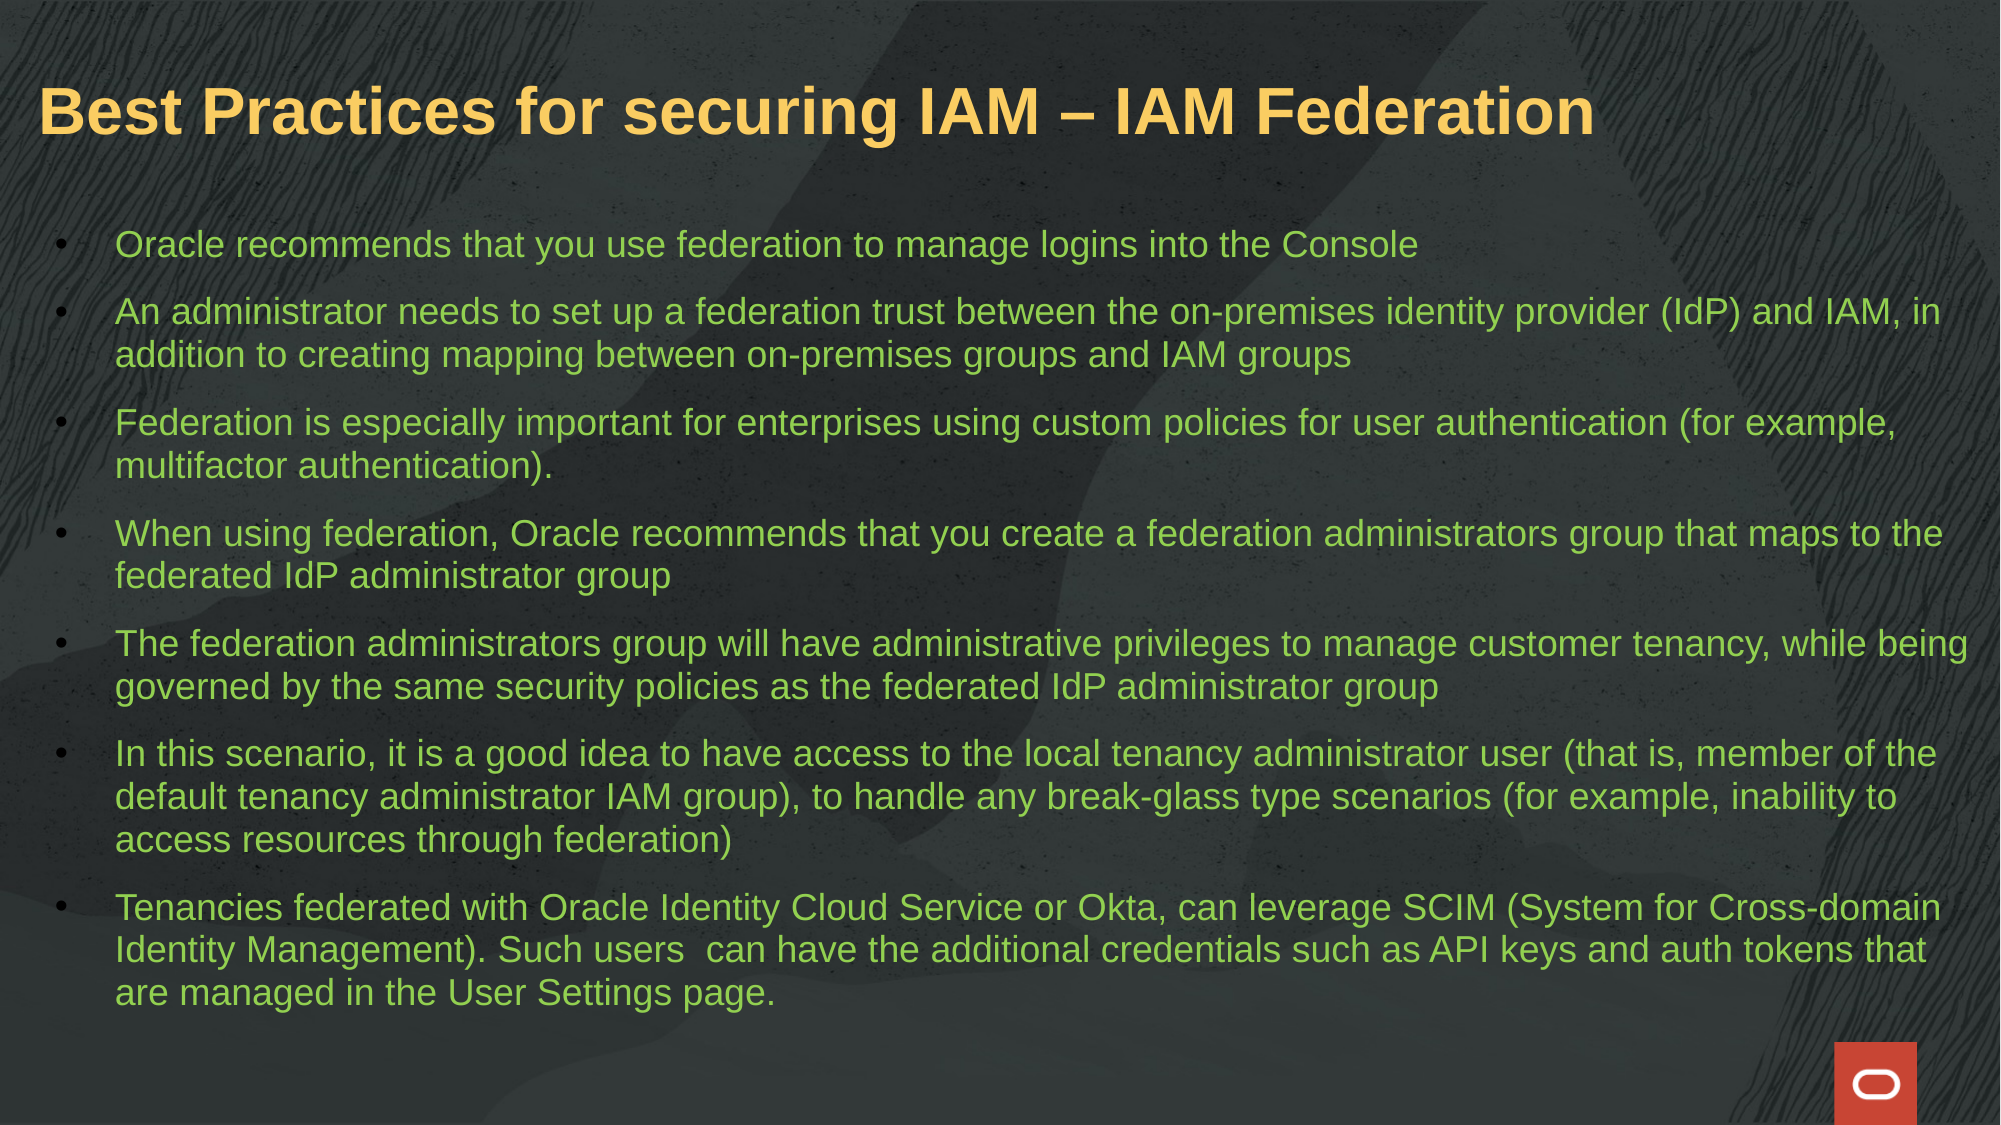

# Best Practices for securing IAM – IAM Federation
Oracle recommends that you use federation to manage logins into the Console
An administrator needs to set up a federation trust between the on-premises identity provider (IdP) and IAM, in addition to creating mapping between on-premises groups and IAM groups
Federation is especially important for enterprises using custom policies for user authentication (for example, multifactor authentication).
When using federation, Oracle recommends that you create a federation administrators group that maps to the federated IdP administrator group
The federation administrators group will have administrative privileges to manage customer tenancy, while being governed by the same security policies as the federated IdP administrator group
In this scenario, it is a good idea to have access to the local tenancy administrator user (that is, member of the default tenancy administrator IAM group), to handle any break-glass type scenarios (for example, inability to access resources through federation)
Tenancies federated with Oracle Identity Cloud Service or Okta, can leverage SCIM (System for Cross-domain Identity Management). Such users  can have the additional credentials such as API keys and auth tokens that are managed in the User Settings page.